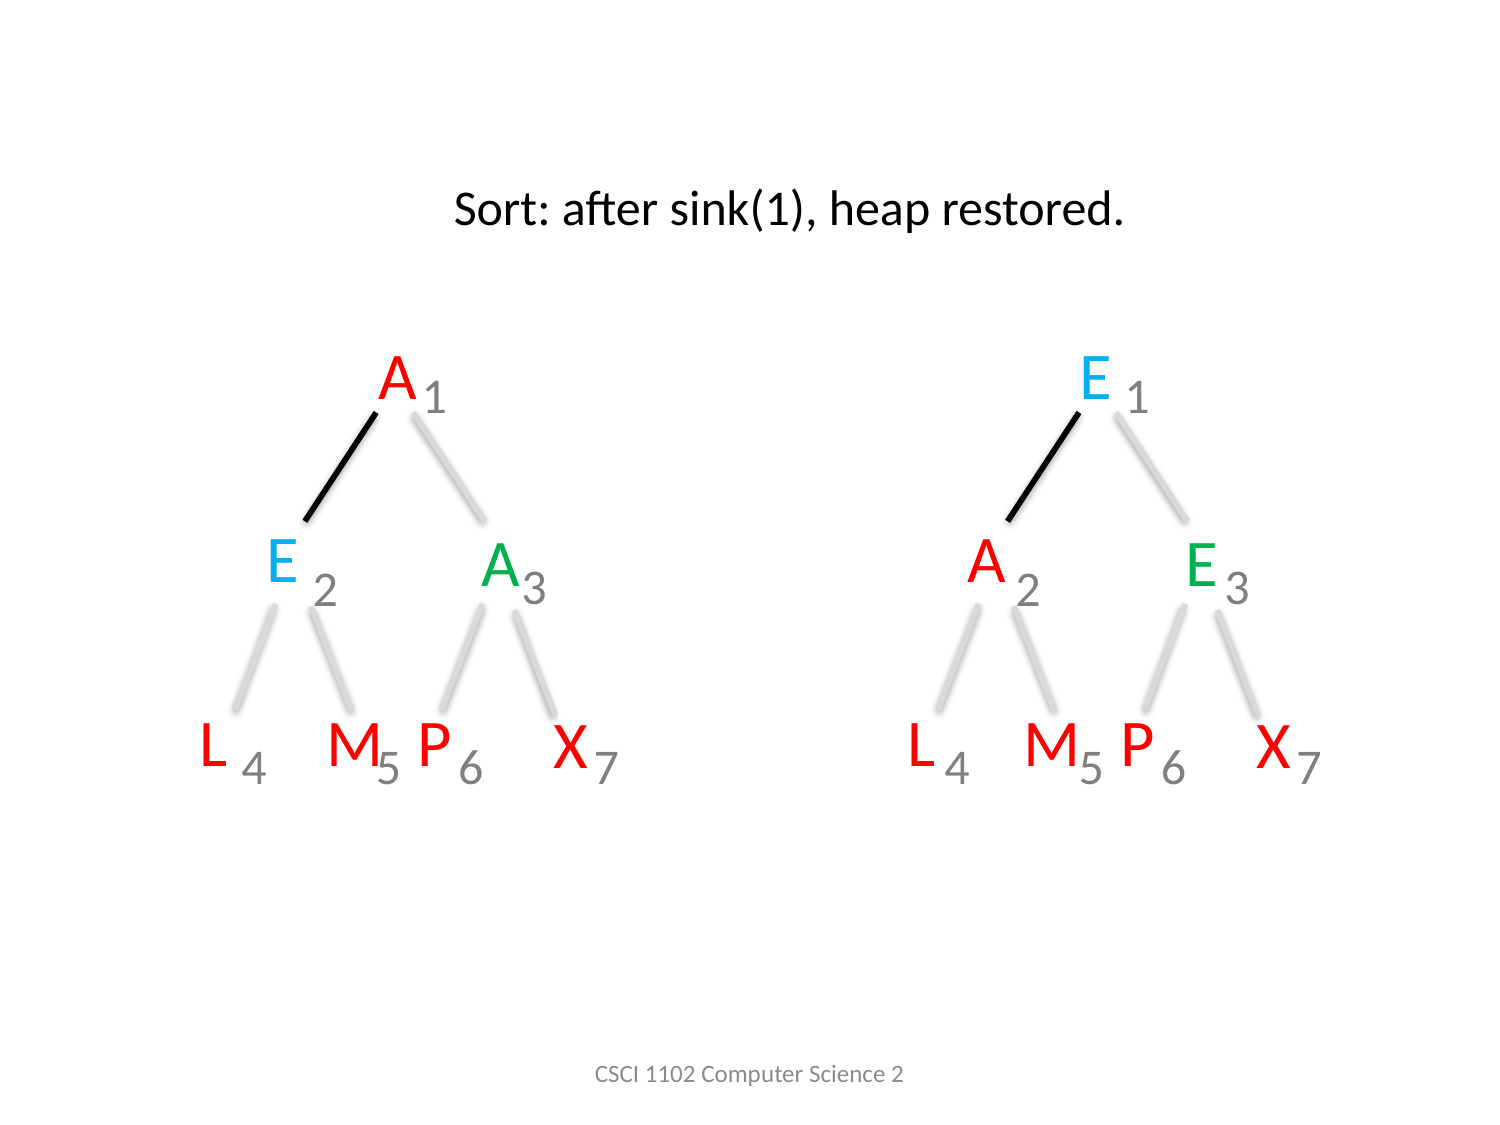

Sort: after sink(1), heap restored.
A
E
L
M
A
P
X
1
3
2
4
5
6
7
E
A
L
M
E
P
X
1
3
2
4
5
6
7
CSCI 1102 Computer Science 2